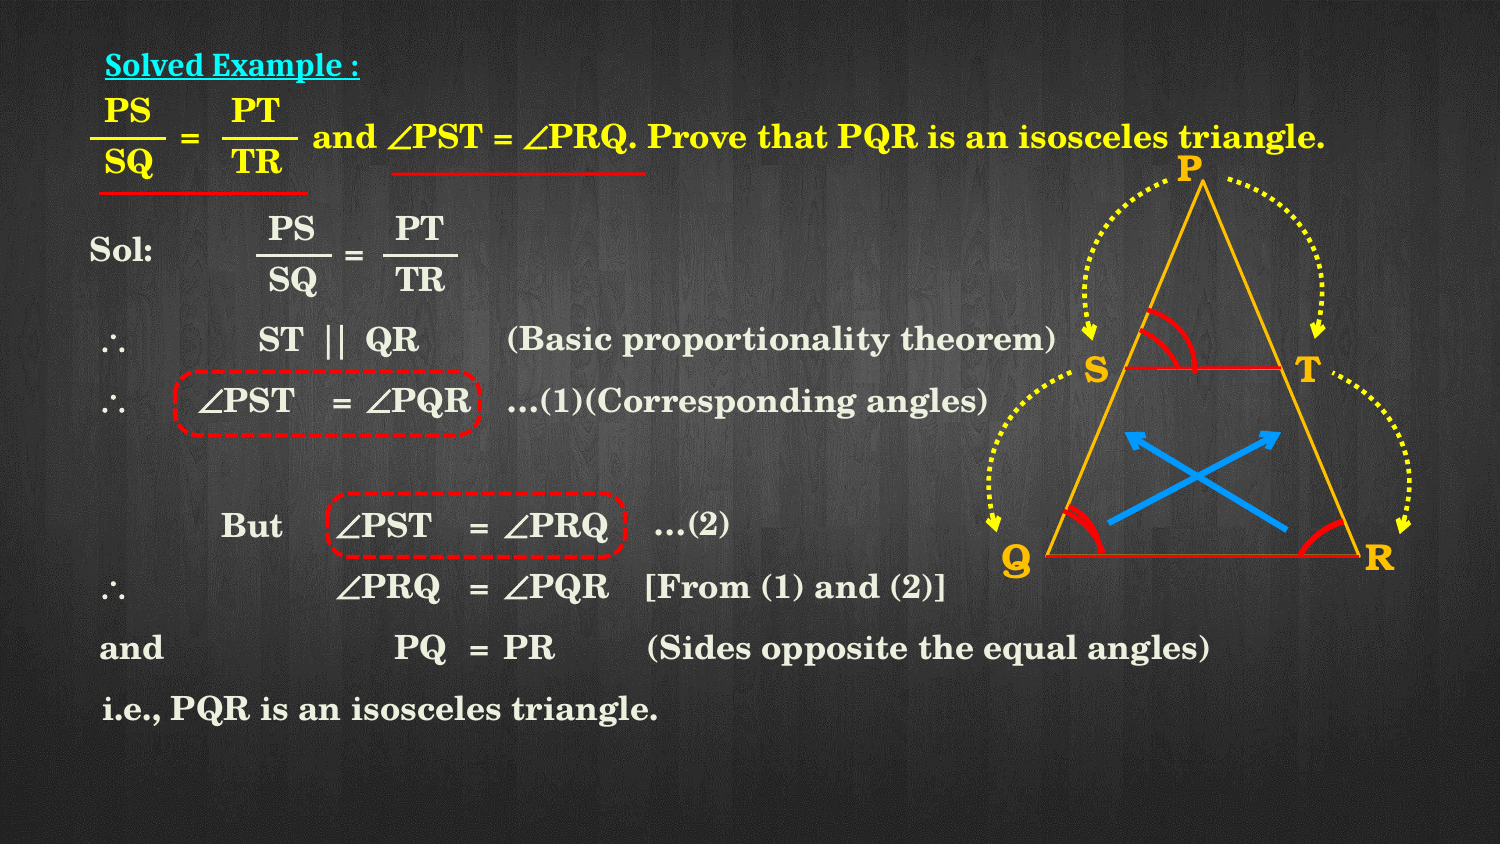

Solved Example :
PS
PT
=
and ∠PST = ∠PRQ. Prove that PQR is an isosceles triangle.
SQ
TR
P

S
T

Q
R
PS
PT
=
SQ
TR

Sol:

(Basic proportionality theorem)
∴
ST || QR

∴

∠PST
=
∠PQR
(Corresponding angles)
…(1)

…(2)
But
∠PST
=
∠PRQ

∴
∠PRQ
=
∠PQR
[From (1) and (2)]
and
PQ
=
PR
(Sides opposite the equal angles)
i.e., PQR is an isosceles triangle.